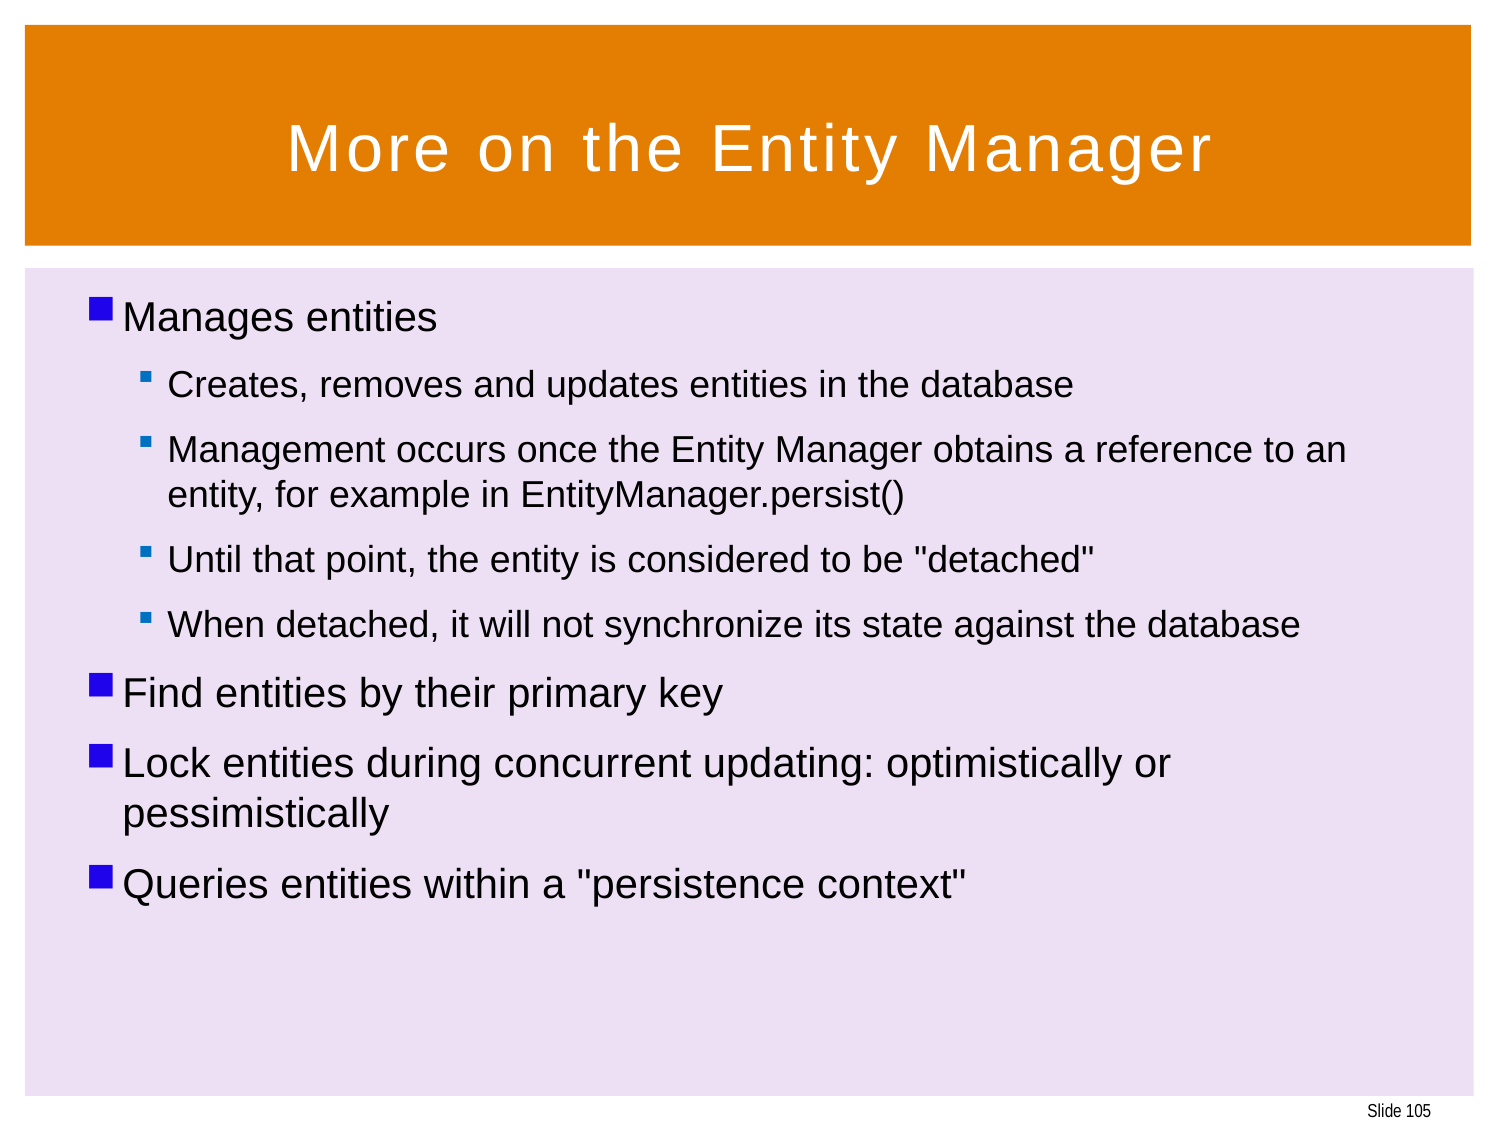

105
# More on the Entity Manager
Manages entities
Creates, removes and updates entities in the database
Management occurs once the Entity Manager obtains a reference to an entity, for example in EntityManager.persist()
Until that point, the entity is considered to be "detached"
When detached, it will not synchronize its state against the database
Find entities by their primary key
Lock entities during concurrent updating: optimistically or pessimistically
Queries entities within a "persistence context"